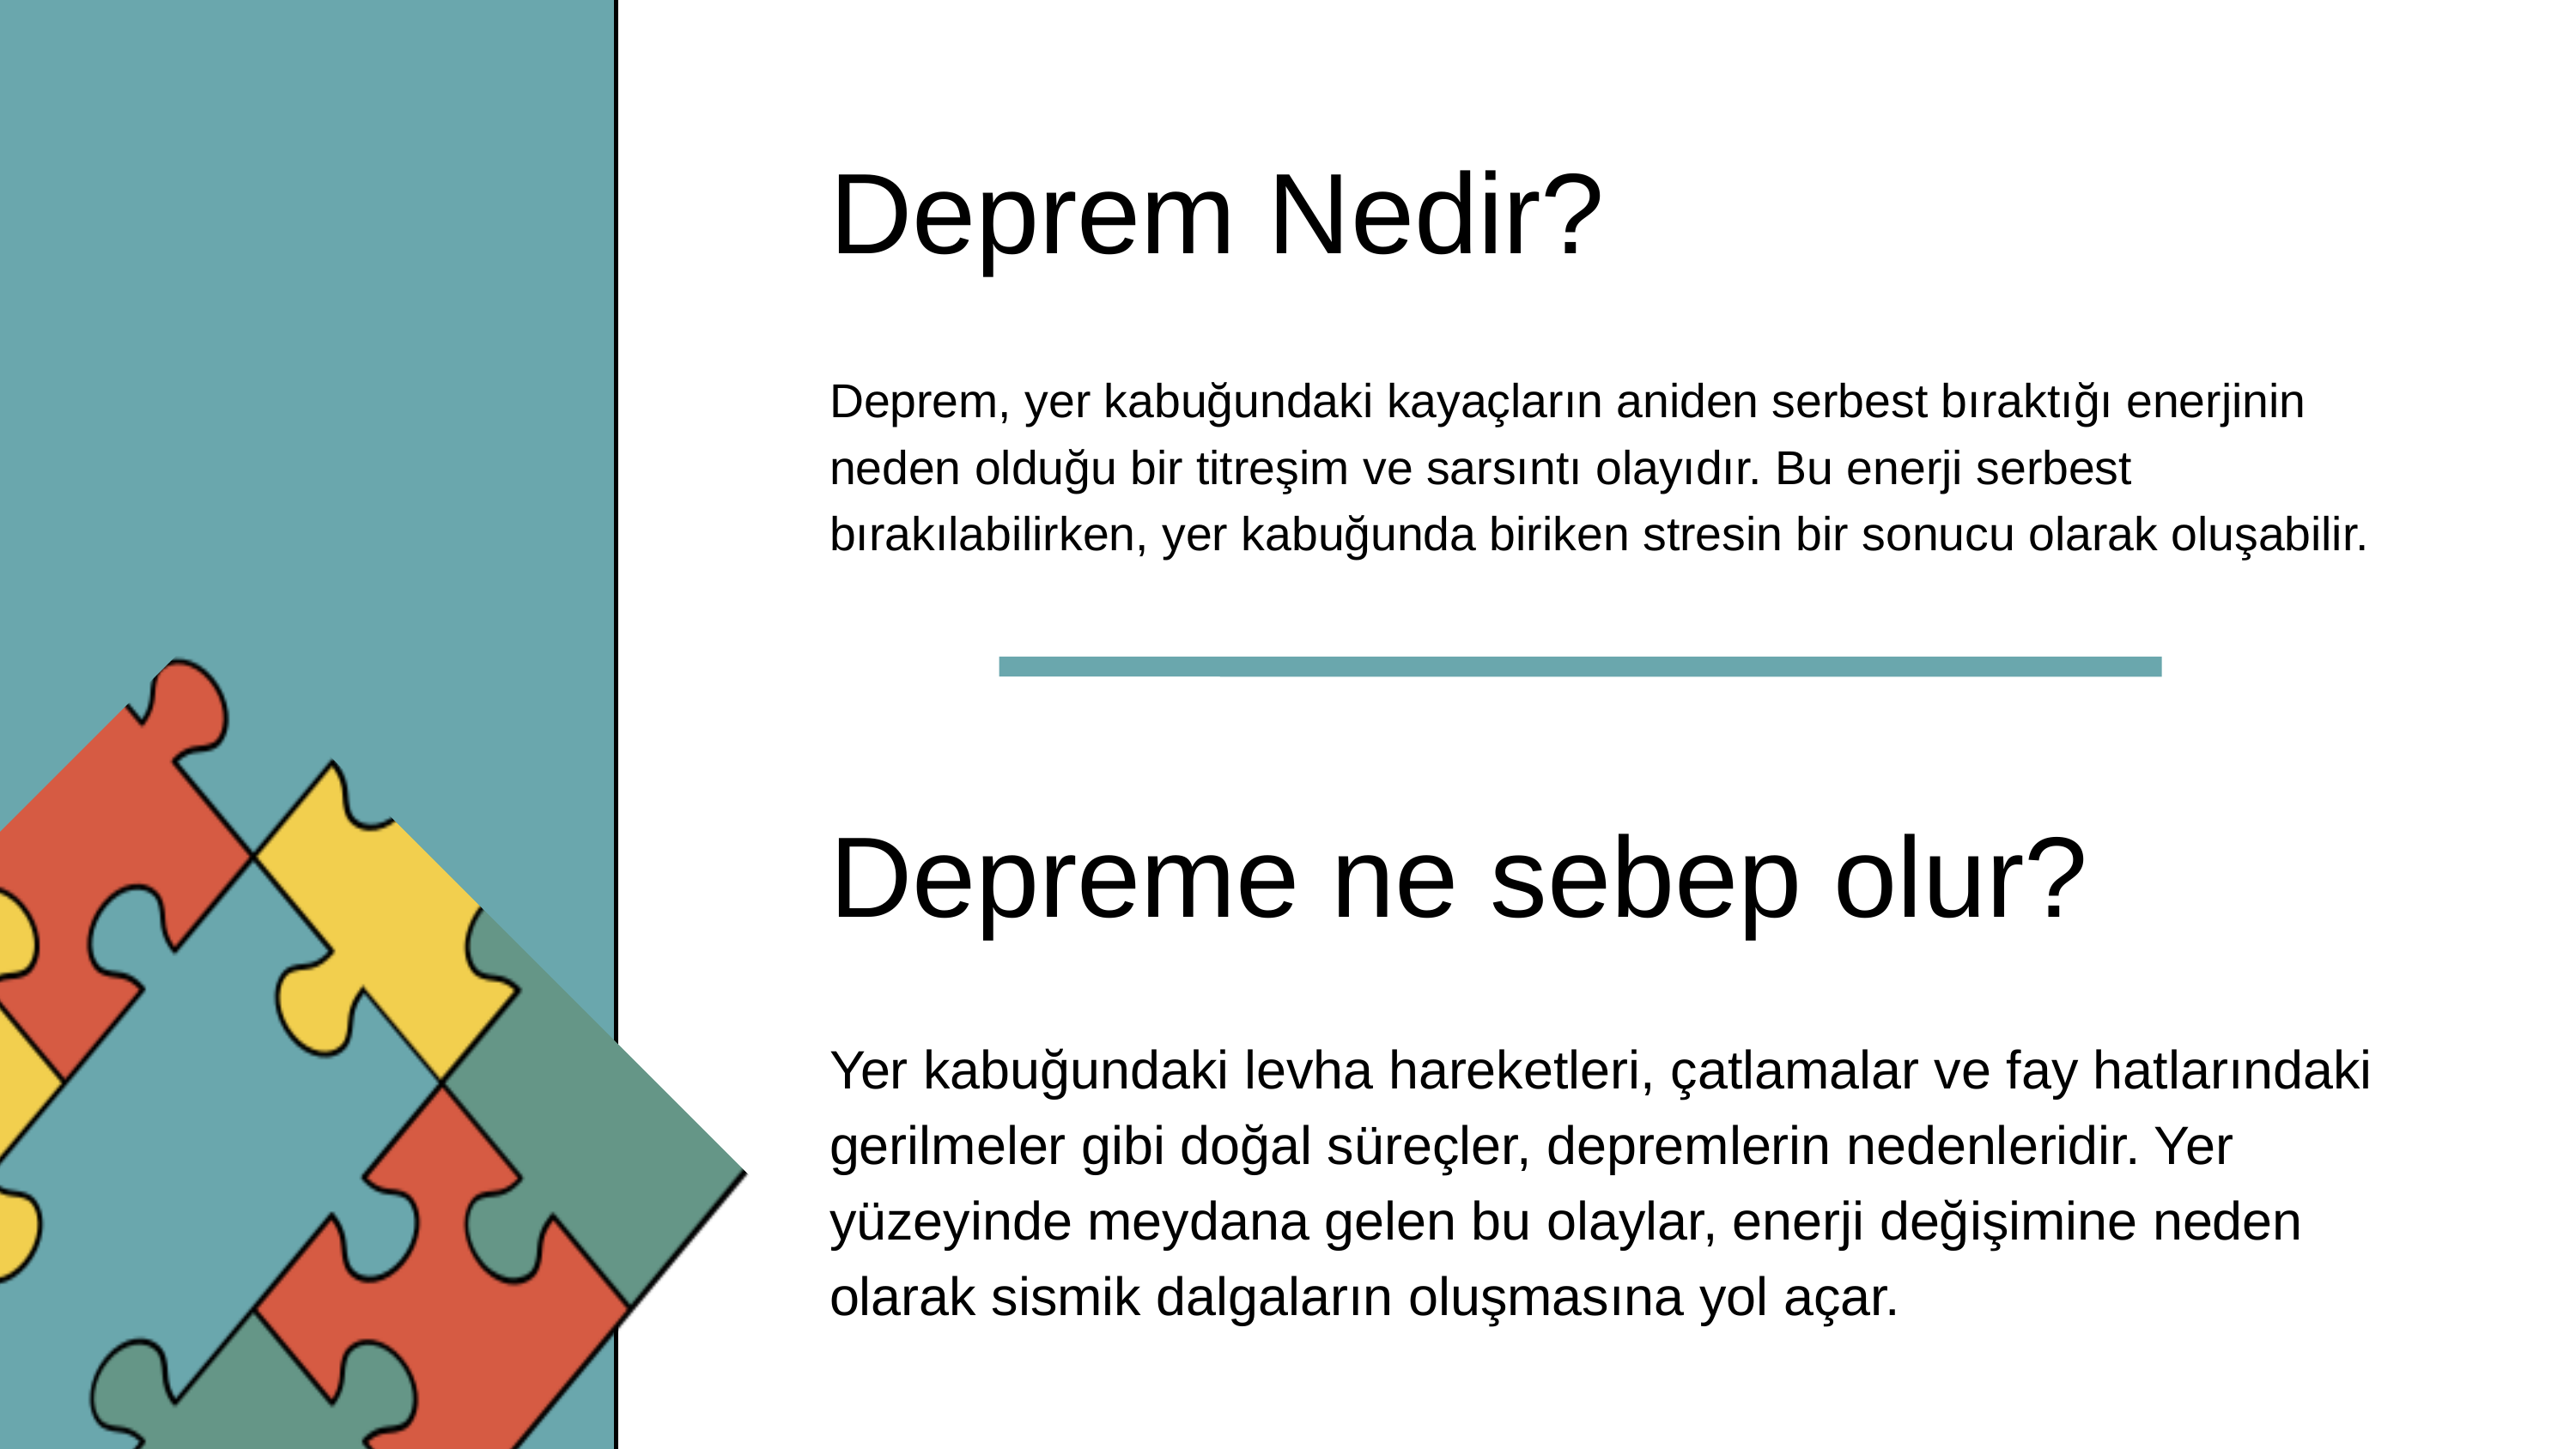

Deprem Nedir?
Deprem, yer kabuğundaki kayaçların aniden serbest bıraktığı enerjinin neden olduğu bir titreşim ve sarsıntı olayıdır. Bu enerji serbest bırakılabilirken, yer kabuğunda biriken stresin bir sonucu olarak oluşabilir.

Depreme ne sebep olur?

Yer kabuğundaki levha hareketleri, çatlamalar ve fay hatlarındaki gerilmeler gibi doğal süreçler, depremlerin nedenleridir. Yer yüzeyinde meydana gelen bu olaylar, enerji değişimine neden olarak sismik dalgaların oluşmasına yol açar.